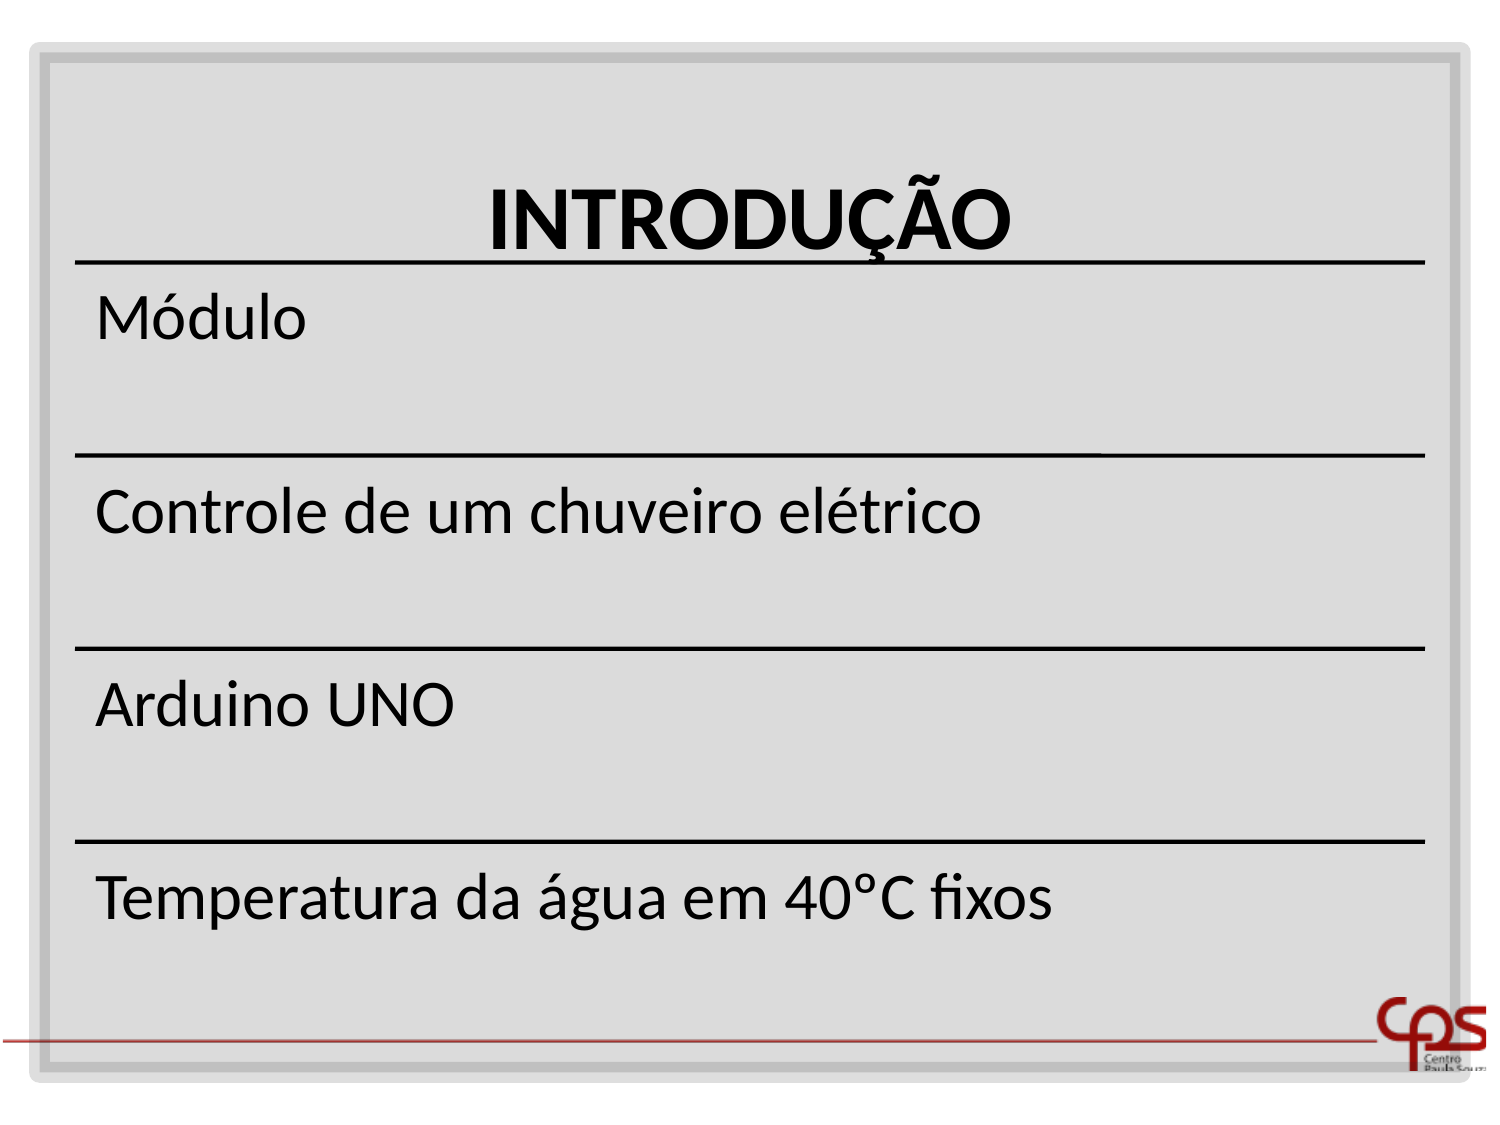

# INTRODUÇÃO
Módulo
Controle de um chuveiro elétrico
Arduino UNO
Temperatura da água em 40ºC fixos